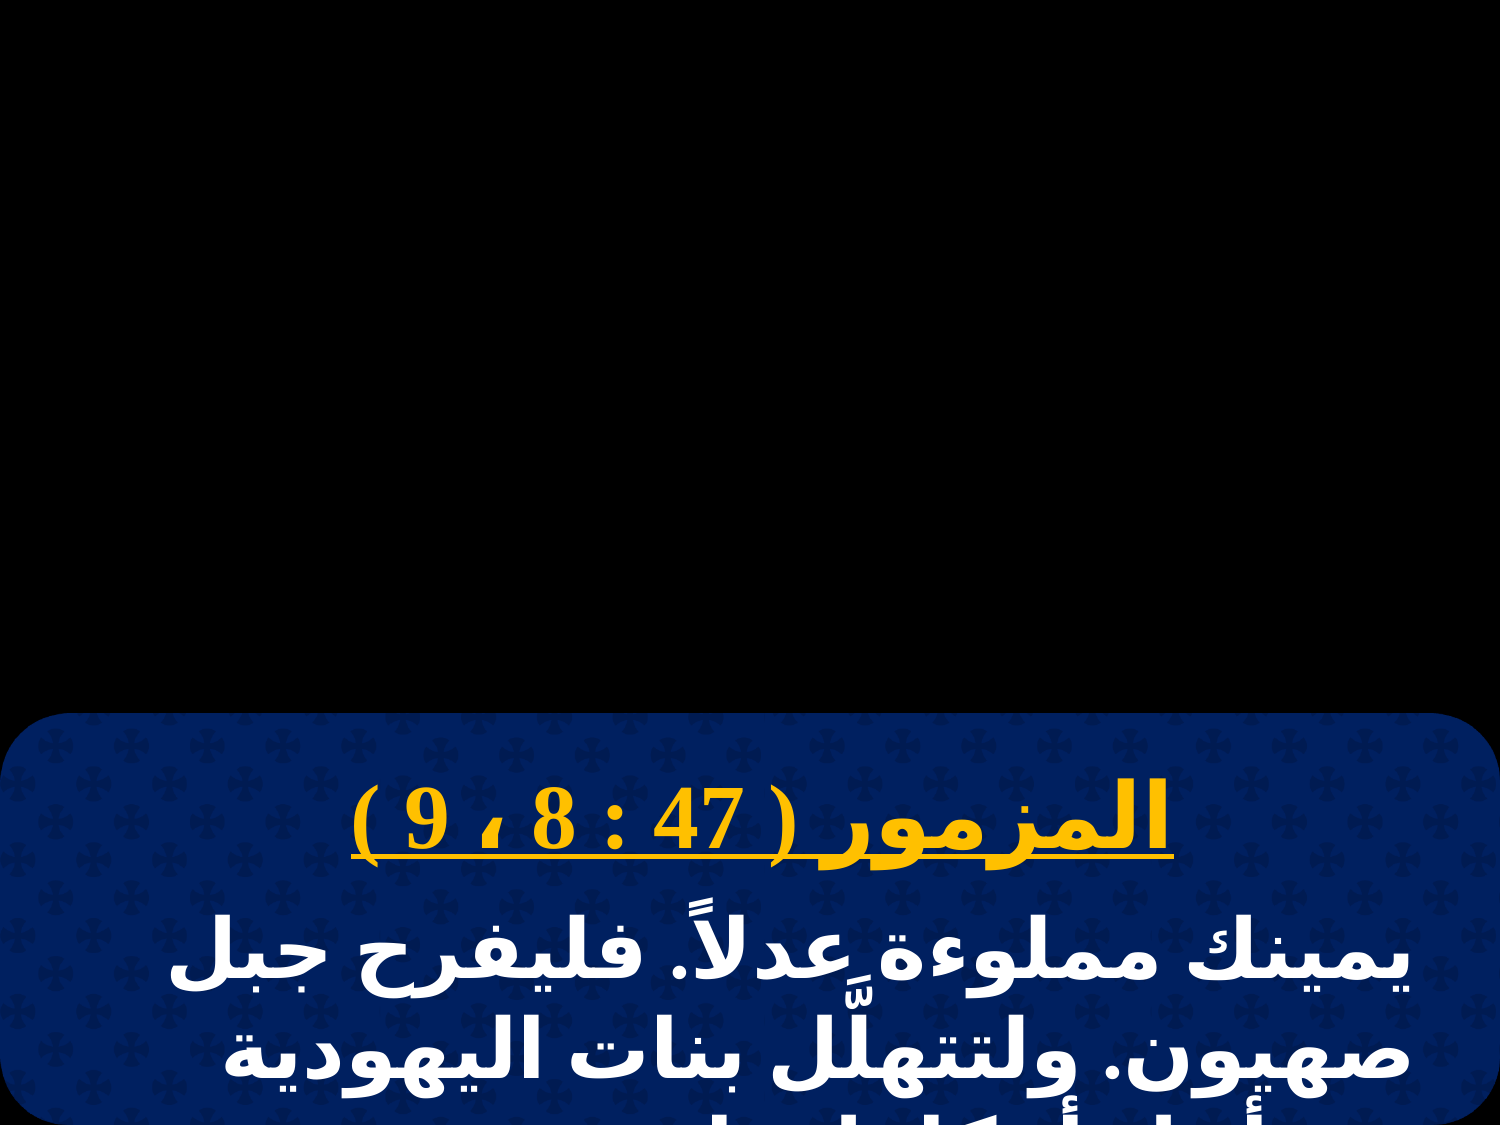

المزمور ( 47 : 8 ، 9 )
يمينك مملوءة عدلاً. فليفرح جبل صهيون. ولتتهلَّل بنات اليهودية من أجل أحكامك يارب.